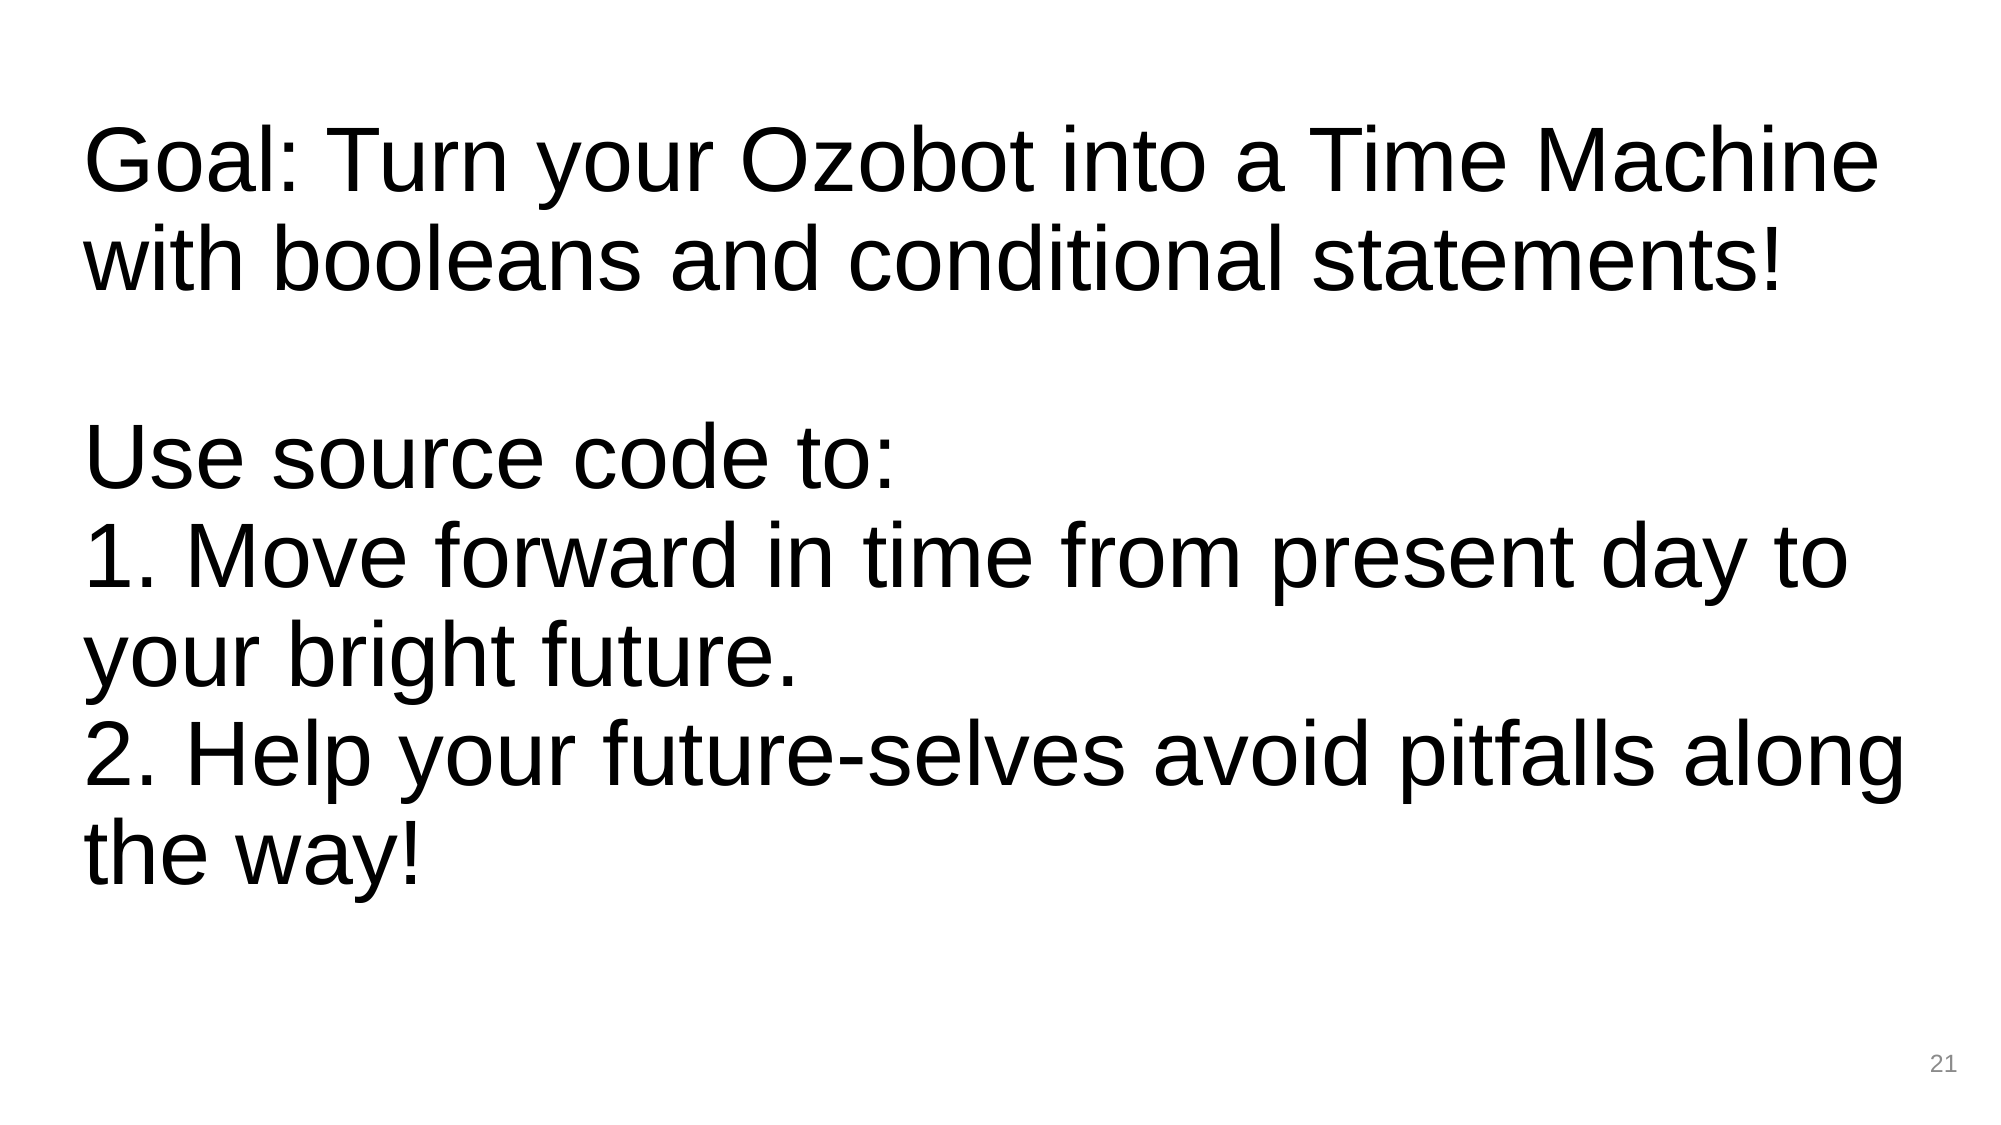

# Goal: Turn your Ozobot into a Time Machine with booleans and conditional statements! Use source code to: 1. Move forward in time from present day to your bright future. 2. Help your future-selves avoid pitfalls along the way!
21